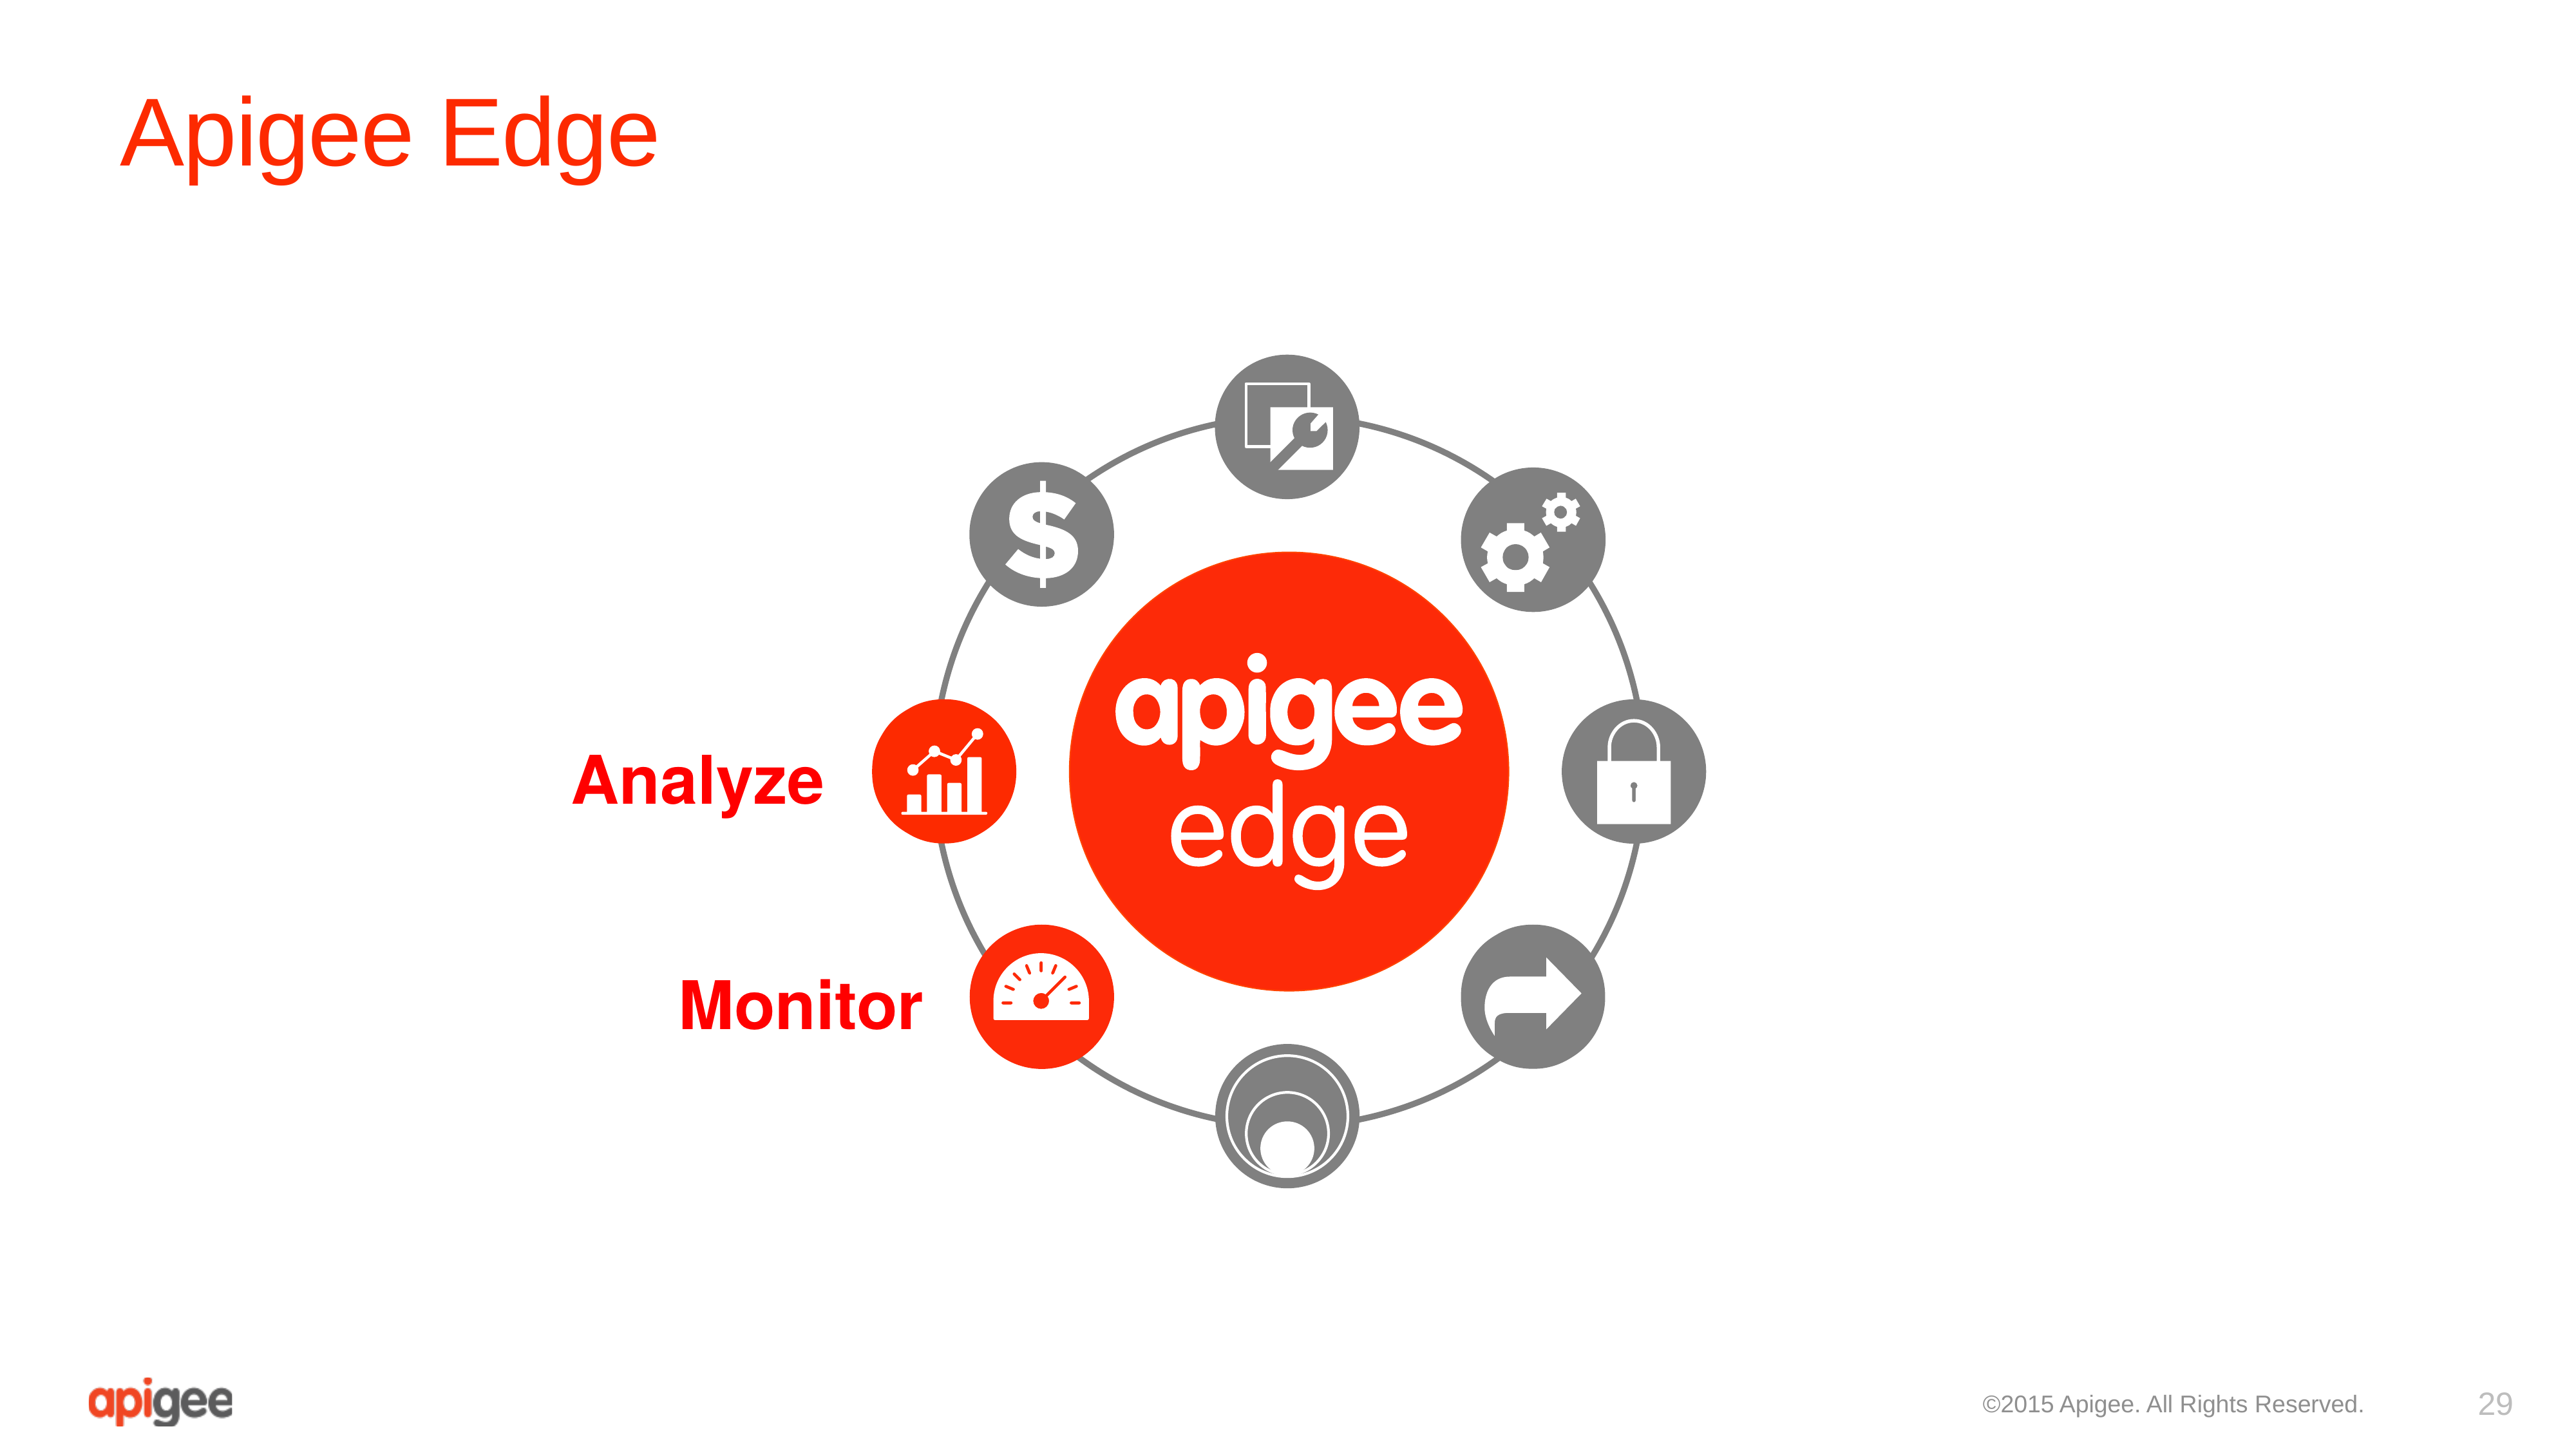

# Apigee Edge

Analyze

Monitor

29
©2015 Apigee. All Rights Reserved.